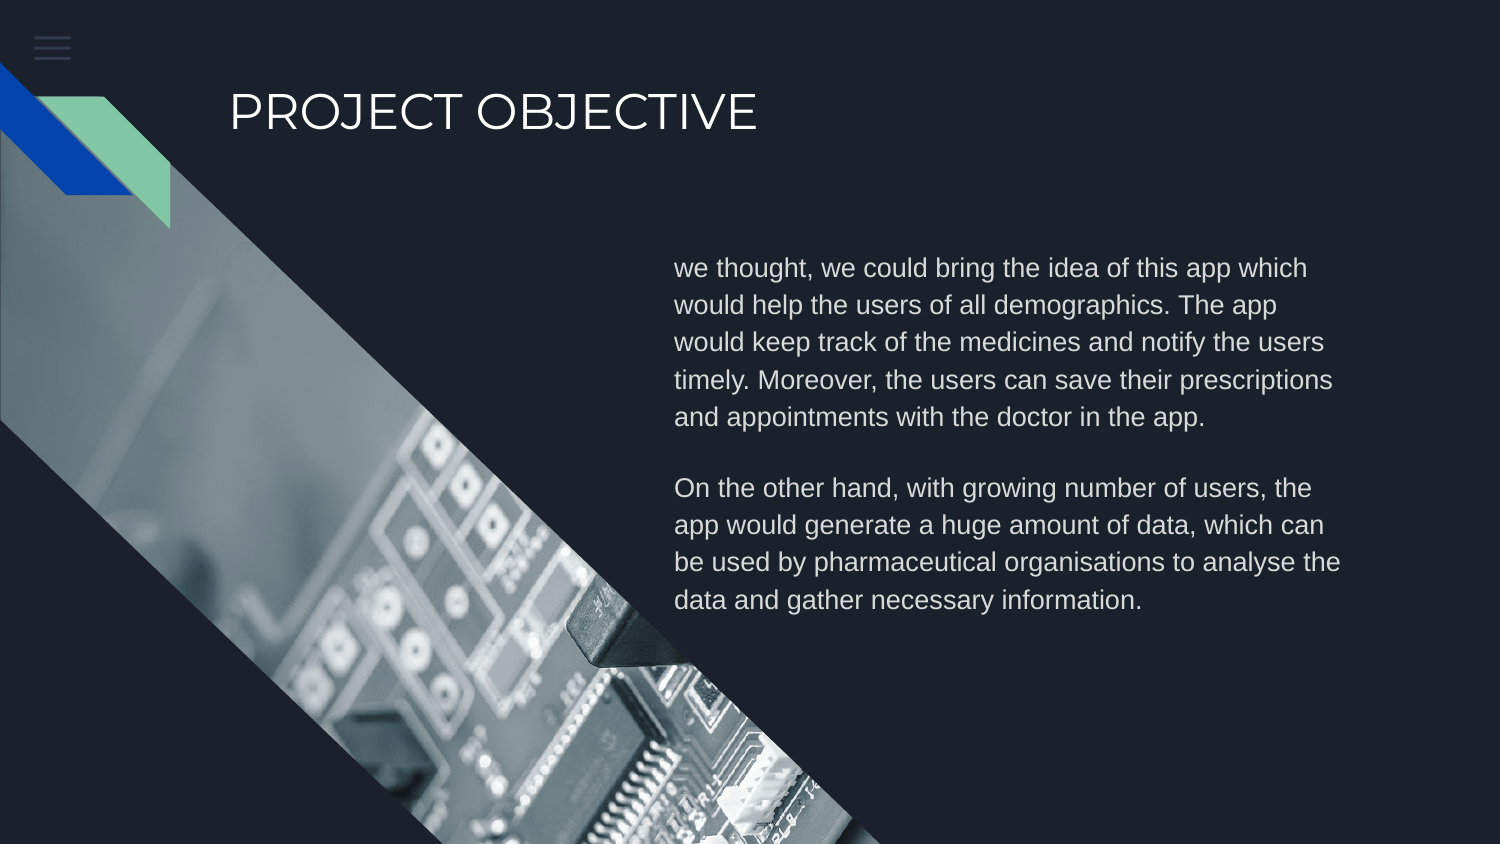

# PROJECT OBJECTIVE
we thought, we could bring the idea of this app which would help the users of all demographics. The app would keep track of the medicines and notify the users timely. Moreover, the users can save their prescriptions and appointments with the doctor in the app.
On the other hand, with growing number of users, the app would generate a huge amount of data, which can be used by pharmaceutical organisations to analyse the data and gather necessary information.